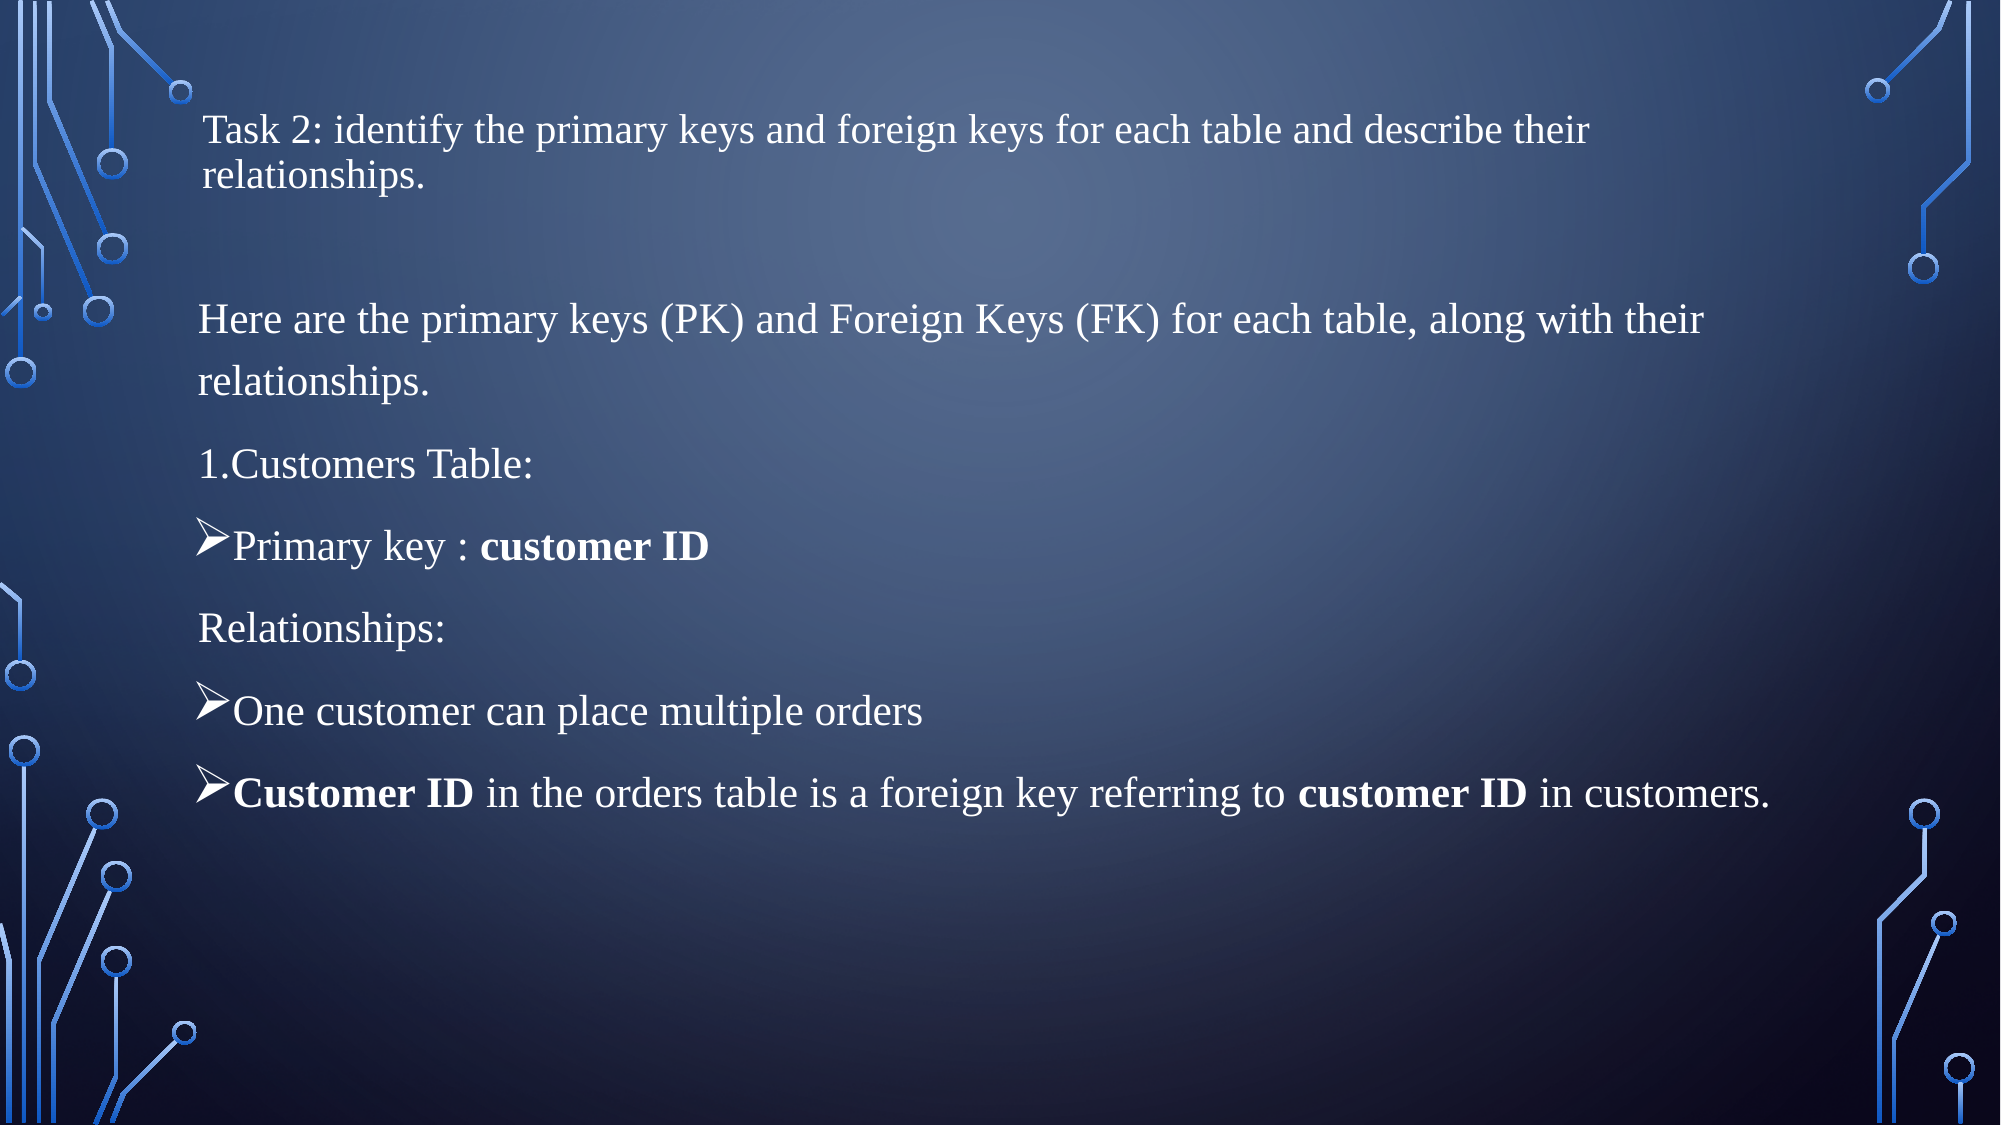

# Task 2: identify the primary keys and foreign keys for each table and describe their relationships.
Here are the primary keys (PK) and Foreign Keys (FK) for each table, along with their relationships.
1.Customers Table:
Primary key : customer ID
Relationships:
One customer can place multiple orders
Customer ID in the orders table is a foreign key referring to customer ID in customers.